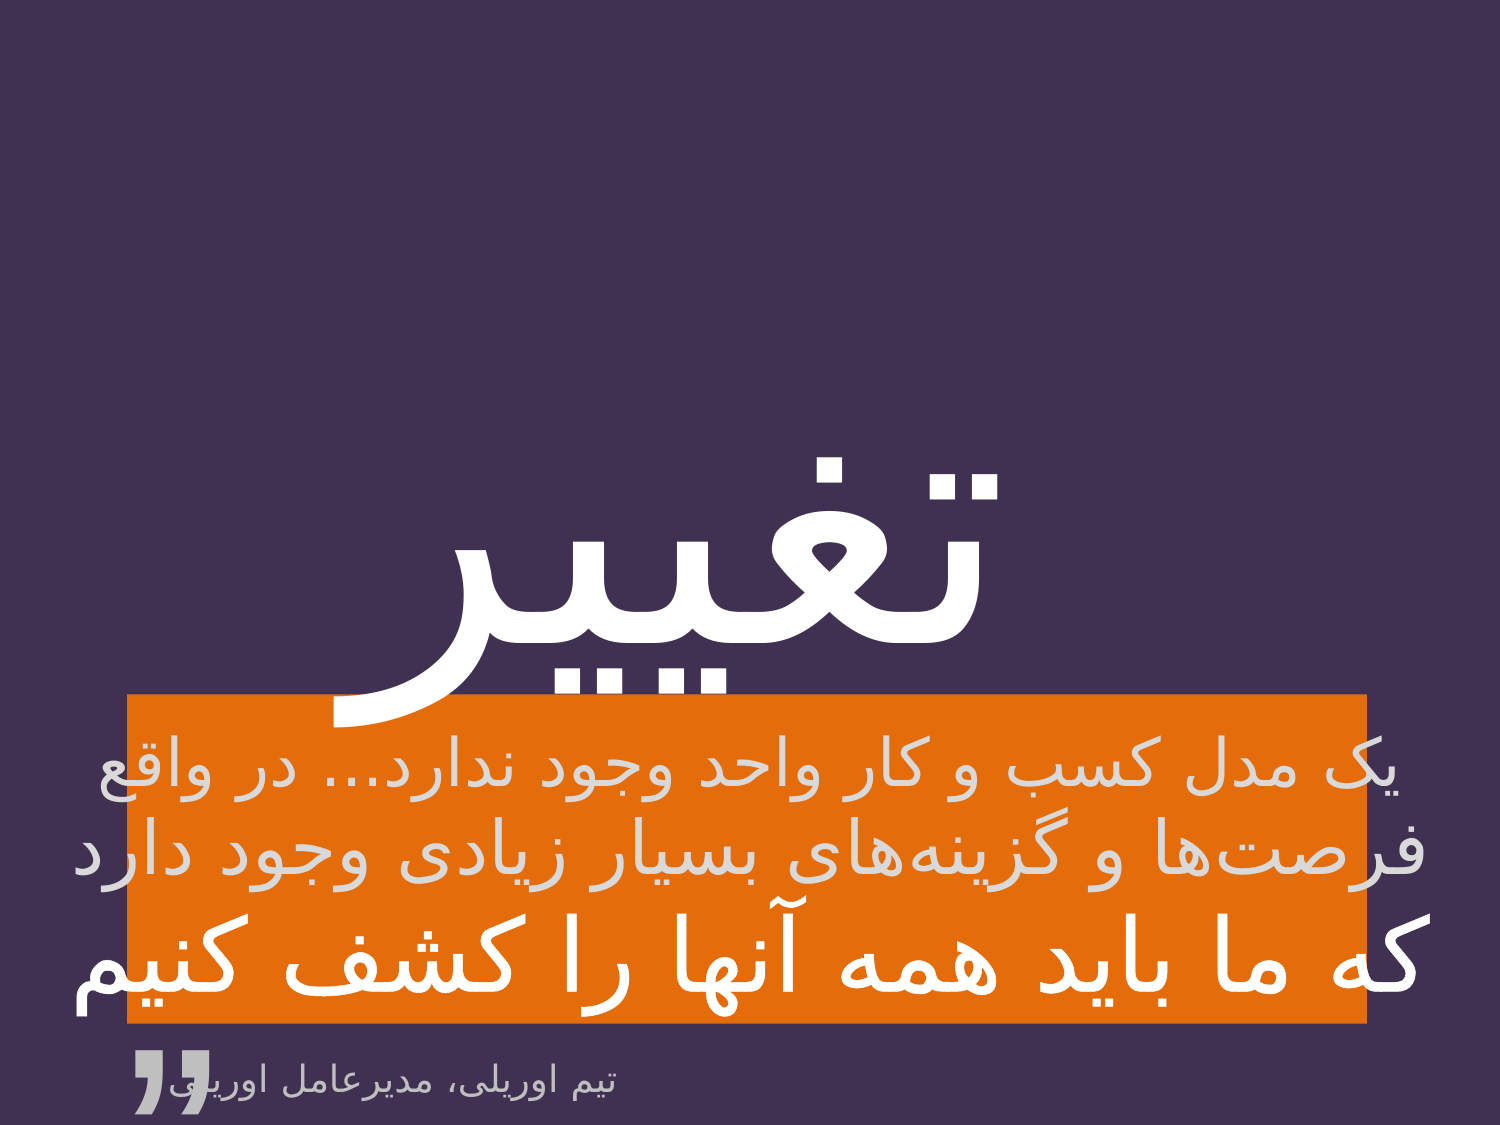

تغییر
یک مدل کسب و کار واحد وجود ندارد... در واقع
فرصت‌ها و گزینه‌های بسیار زیادی وجود دارد
که ما باید همه آنها را کشف کنیم
”
تیم اوریلی، مدیرعامل اوریلی